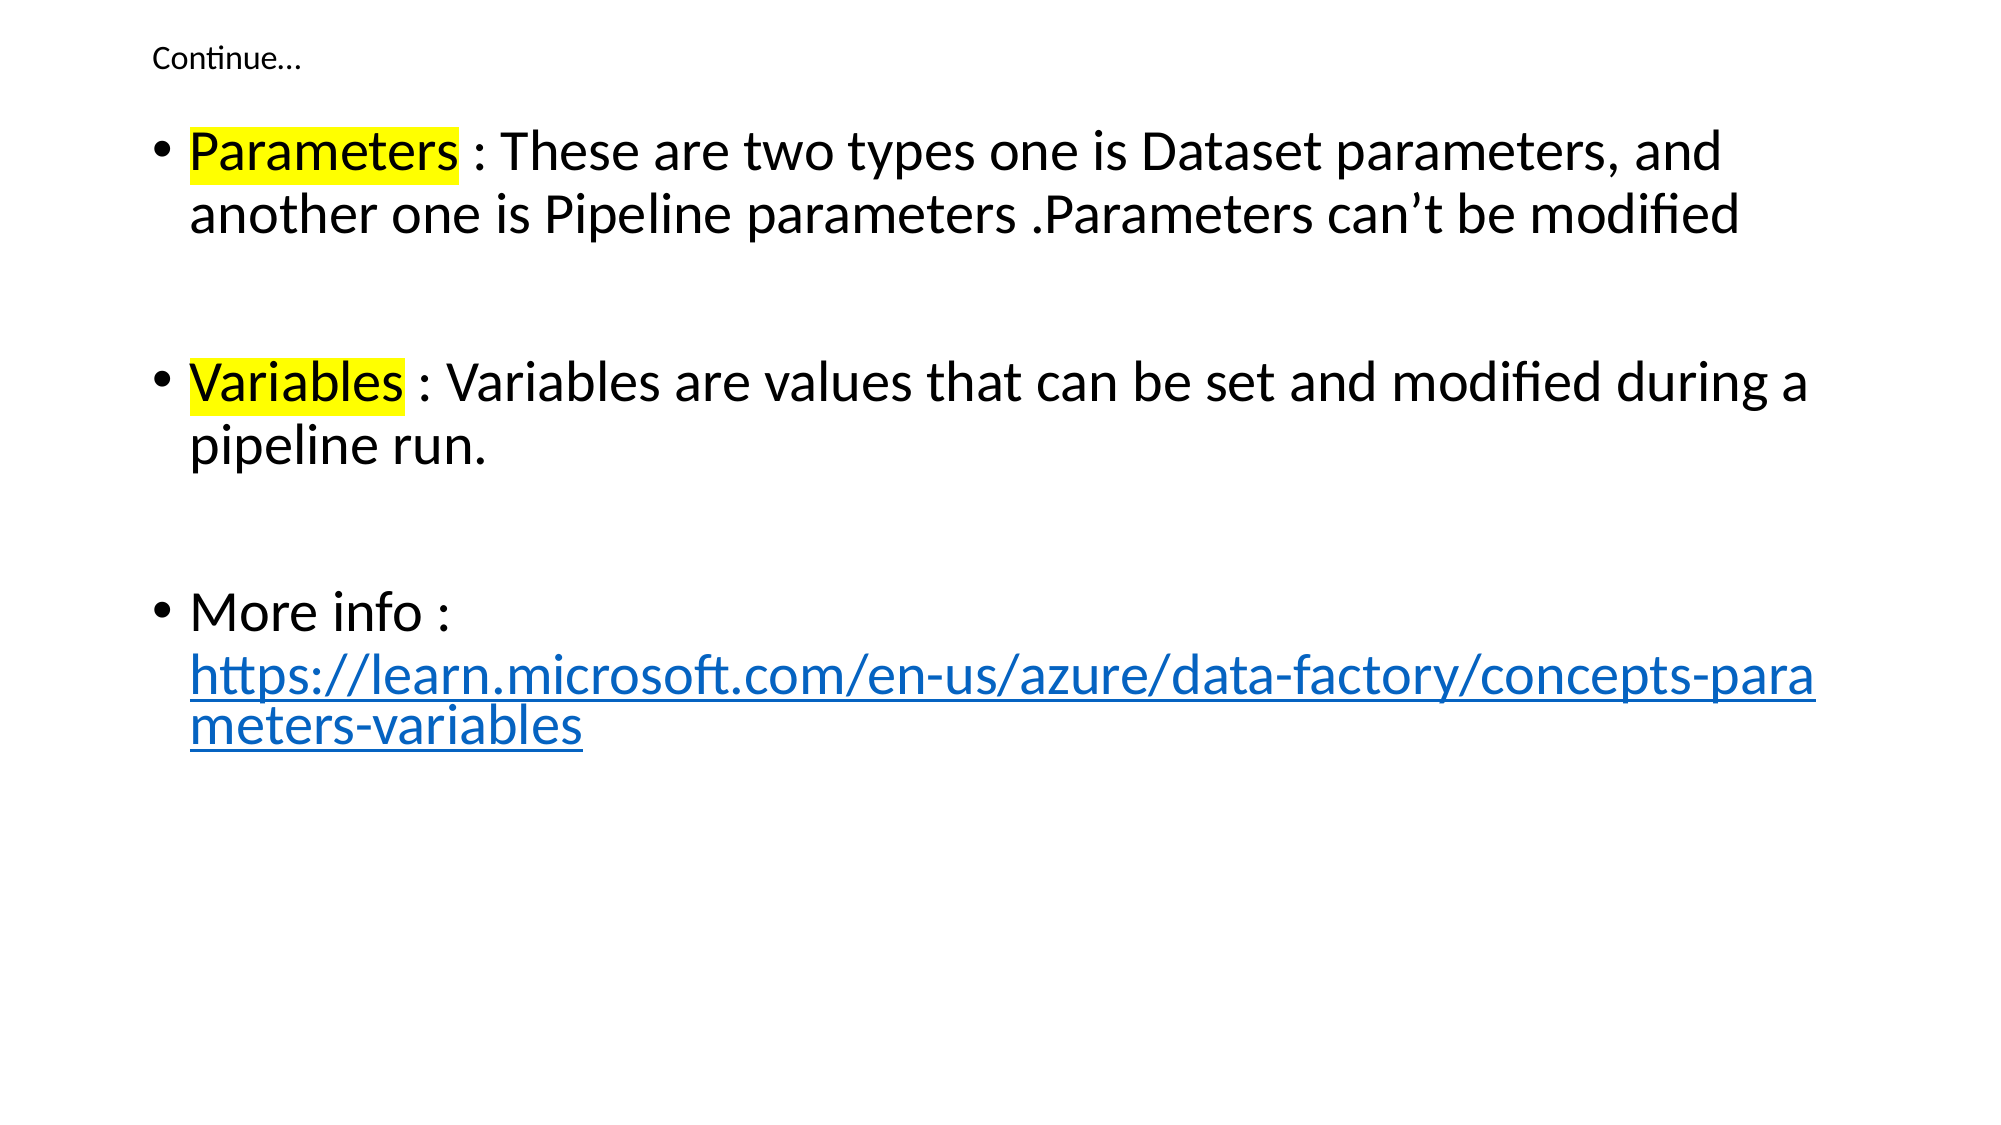

# Continue…
Parameters : These are two types one is Dataset parameters, and another one is Pipeline parameters .Parameters can’t be modified

Variables : Variables are values that can be set and modified during a pipeline run.

More info : https://learn.microsoft.com/en-us/azure/data-factory/concepts-parameters-variables